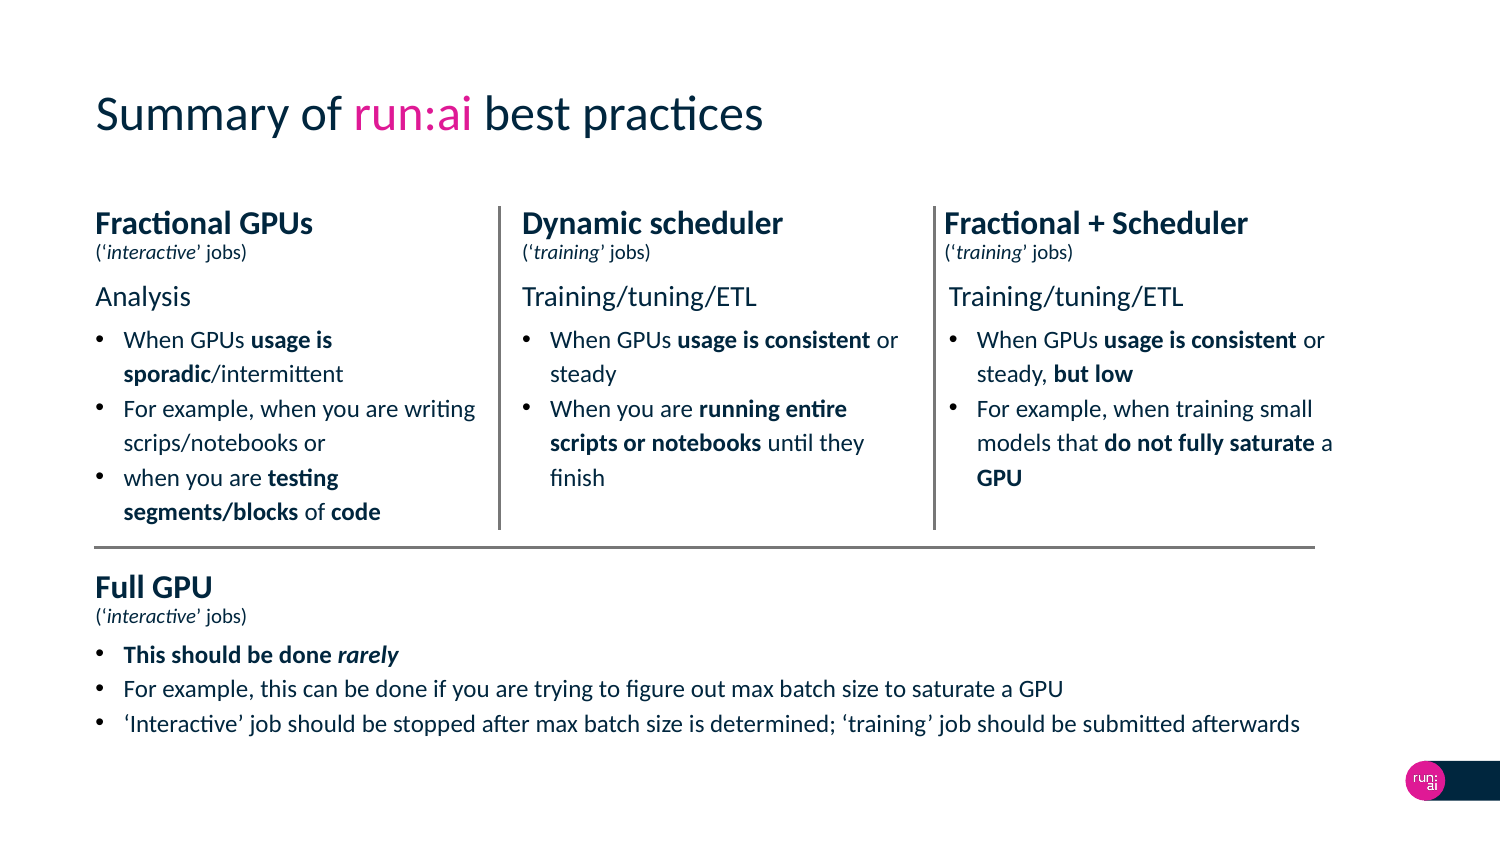

# Summary of run:ai best practices
Fractional GPUs
Dynamic scheduler
Fractional + Scheduler
(‘interactive’ jobs)
(‘training’ jobs)
(‘training’ jobs)
Analysis
Training/tuning/ETL
Training/tuning/ETL
When GPUs usage is sporadic/intermittent
For example, when you are writing scrips/notebooks or
when you are testing segments/blocks of code
When GPUs usage is consistent or steady
When you are running entire scripts or notebooks until they finish
When GPUs usage is consistent or steady, but low
For example, when training small models that do not fully saturate a GPU
Full GPU
(‘interactive’ jobs)
This should be done rarely
For example, this can be done if you are trying to figure out max batch size to saturate a GPU
‘Interactive’ job should be stopped after max batch size is determined; ‘training’ job should be submitted afterwards